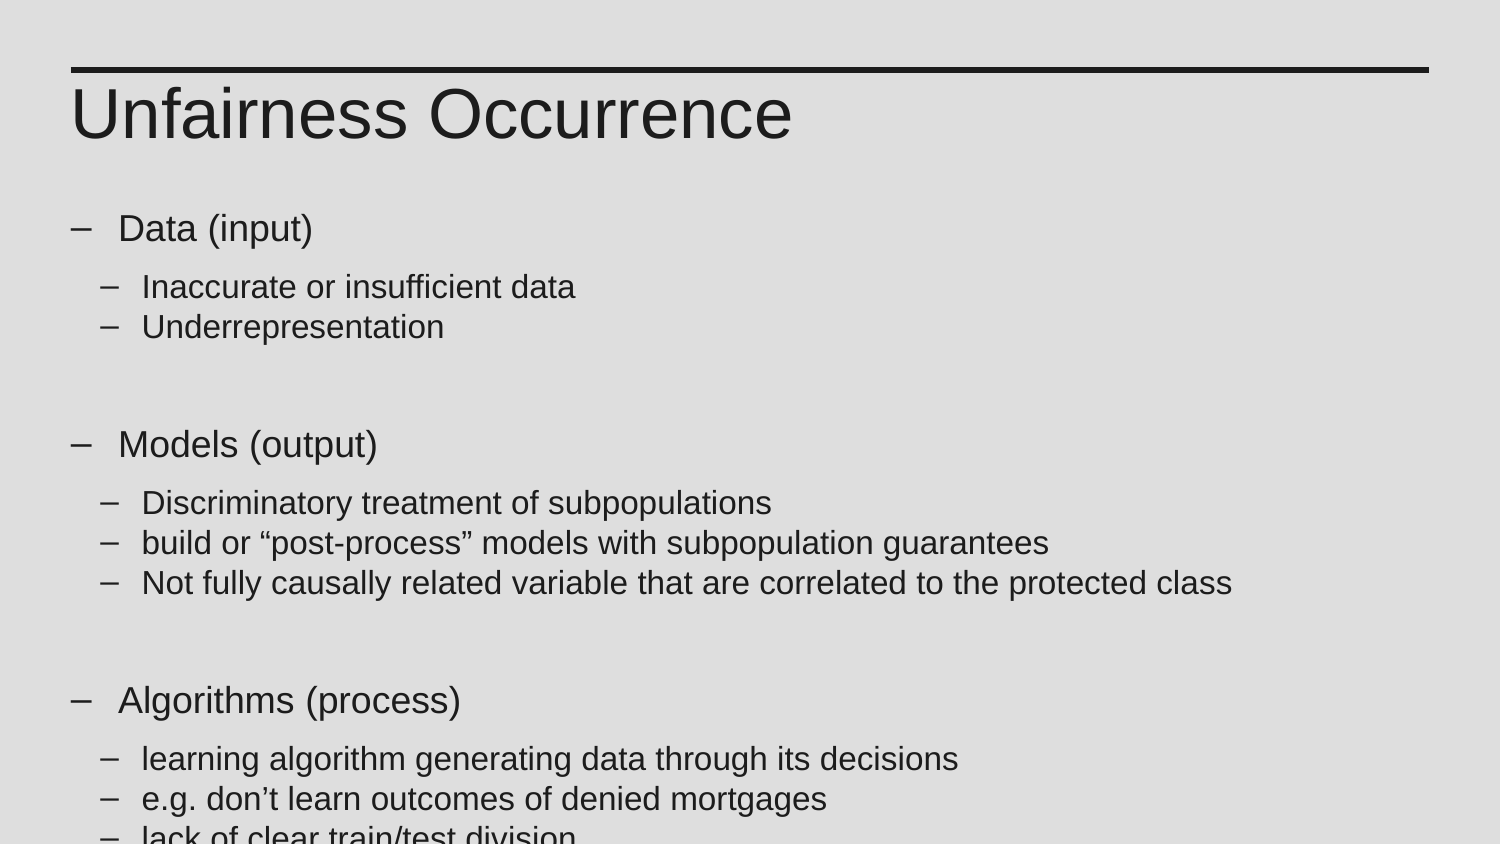

Unfairness Occurrence
Data (input)
Inaccurate or insufficient data
Underrepresentation

Models (output)
Discriminatory treatment of subpopulations
build or “post-process” models with subpopulation guarantees
Not fully causally related variable that are correlated to the protected class

Algorithms (process)
learning algorithm generating data through its decisions
e.g. don’t learn outcomes of denied mortgages
lack of clear train/test division